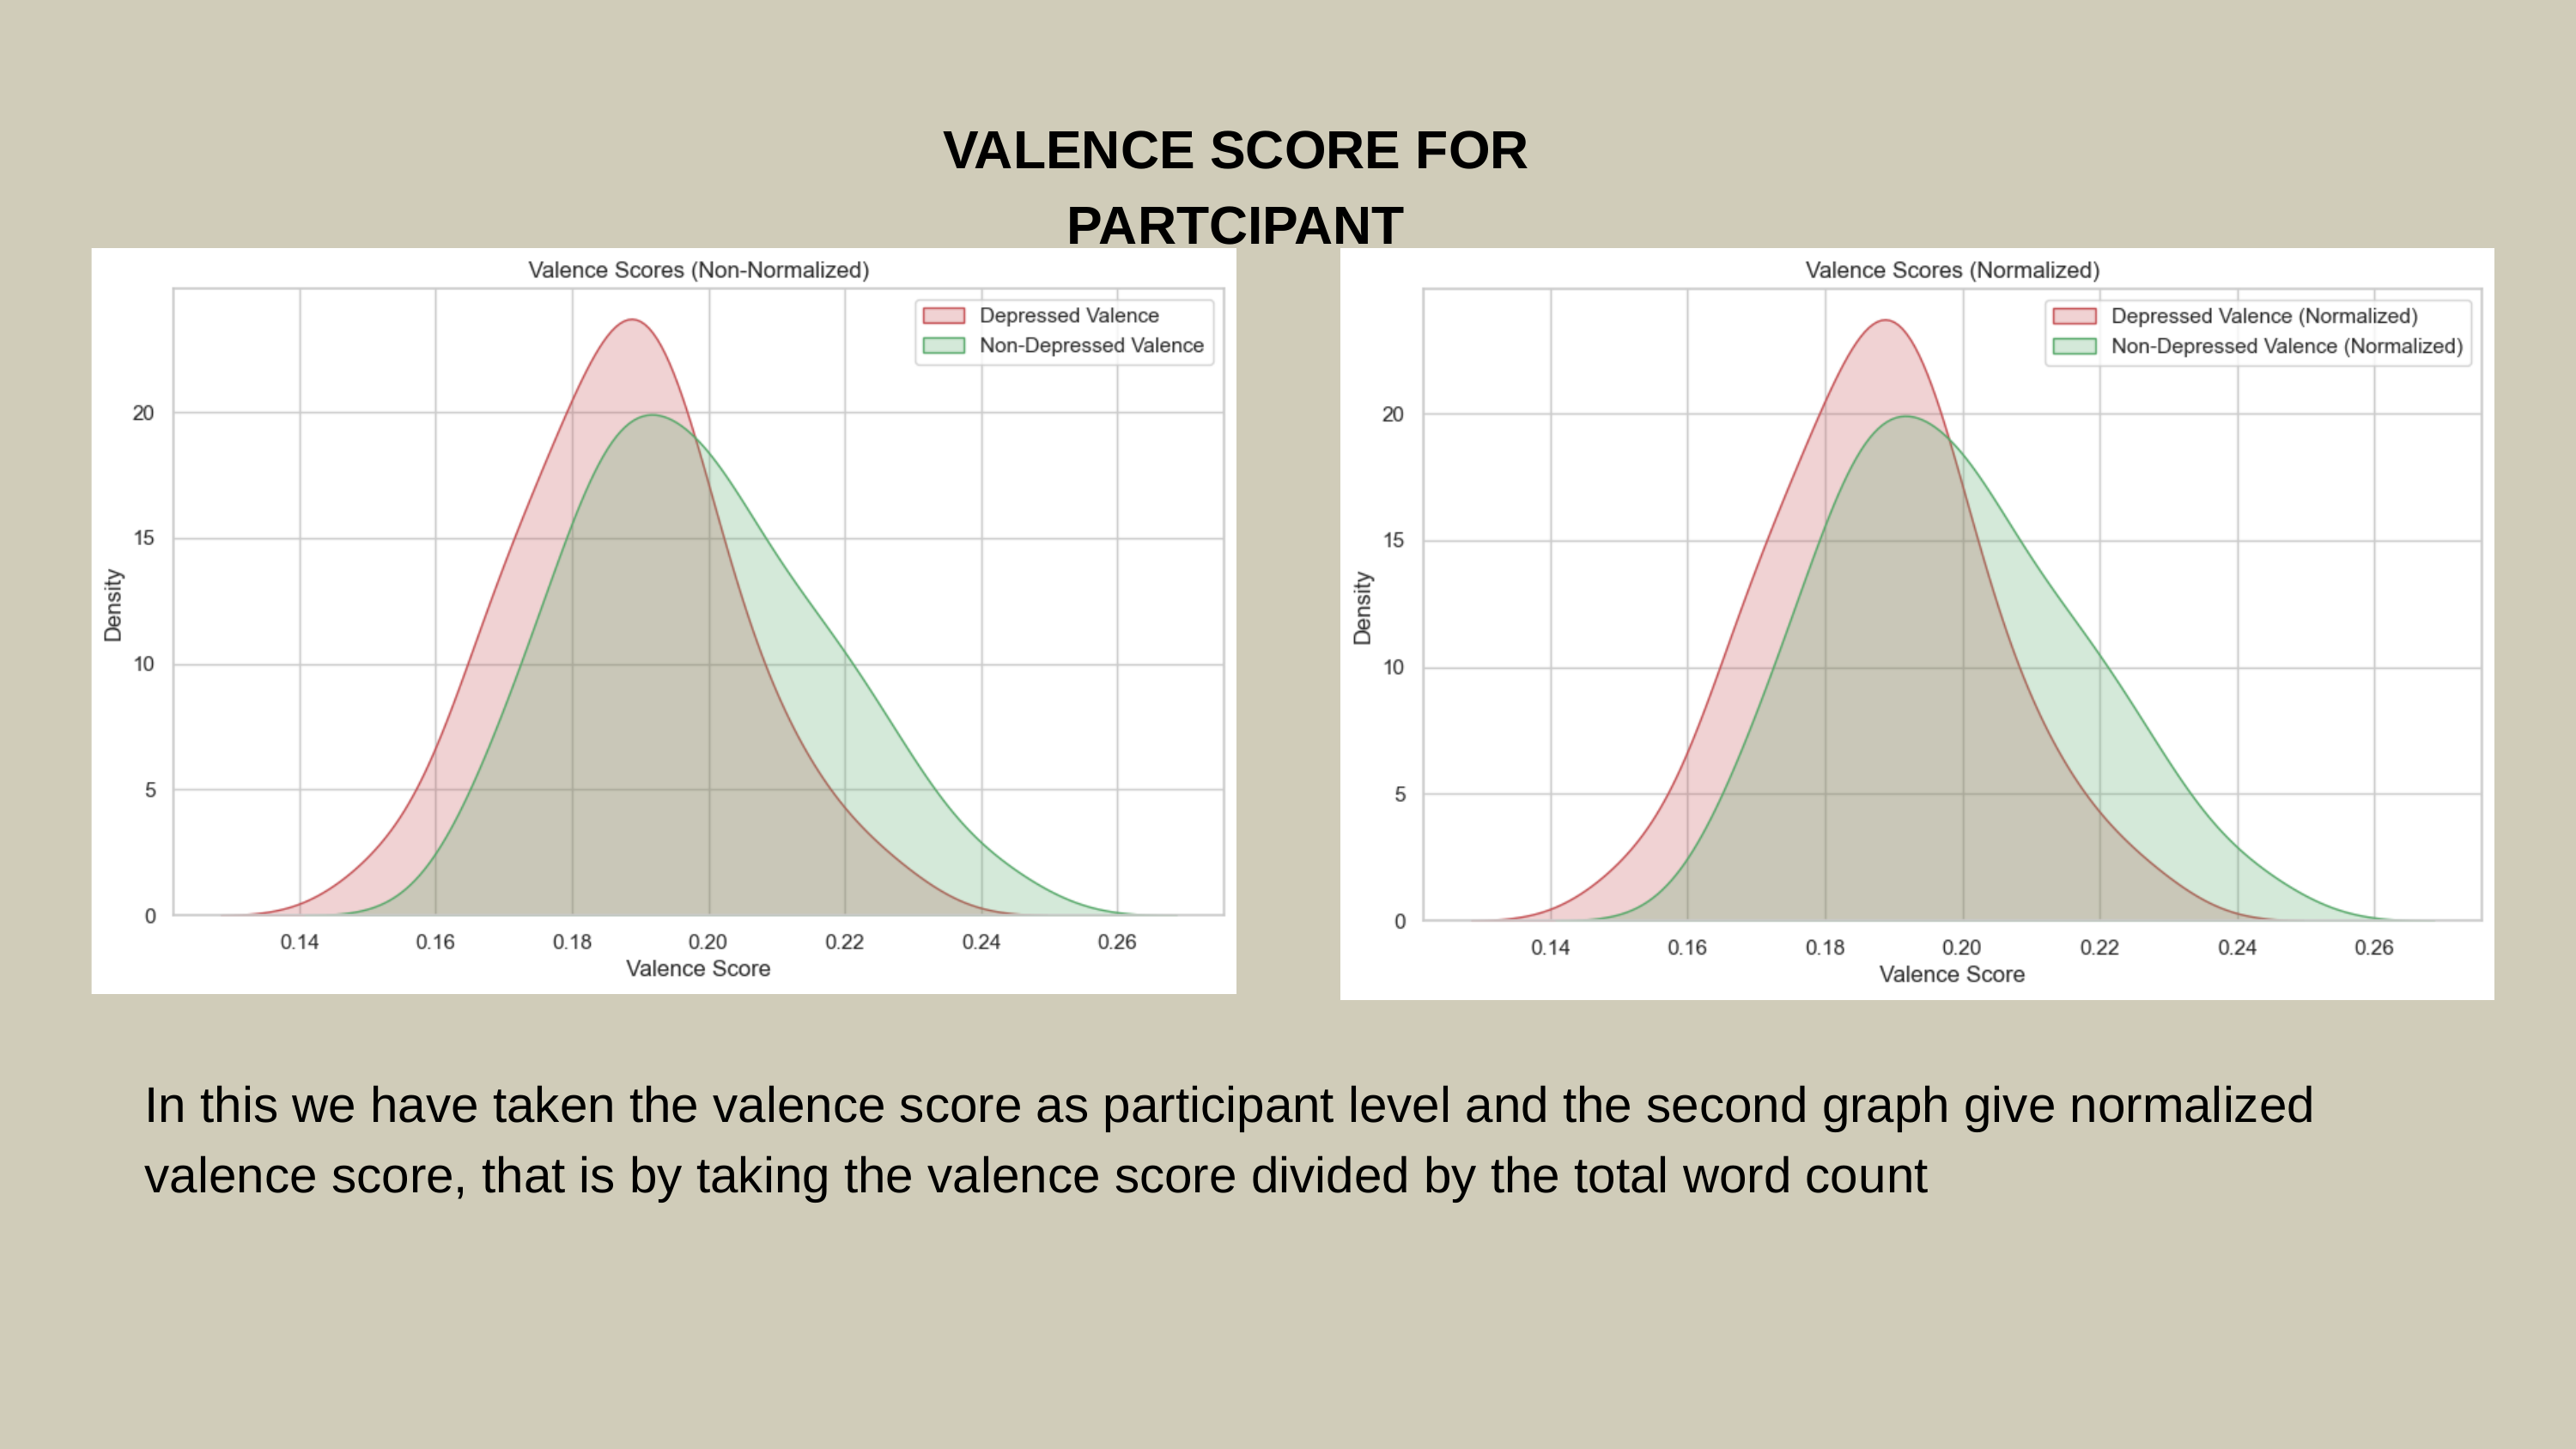

VALENCE SCORE FOR PARTCIPANT

In this we have taken the valence score as participant level and the second graph give normalized valence score, that is by taking the valence score divided by the total word count